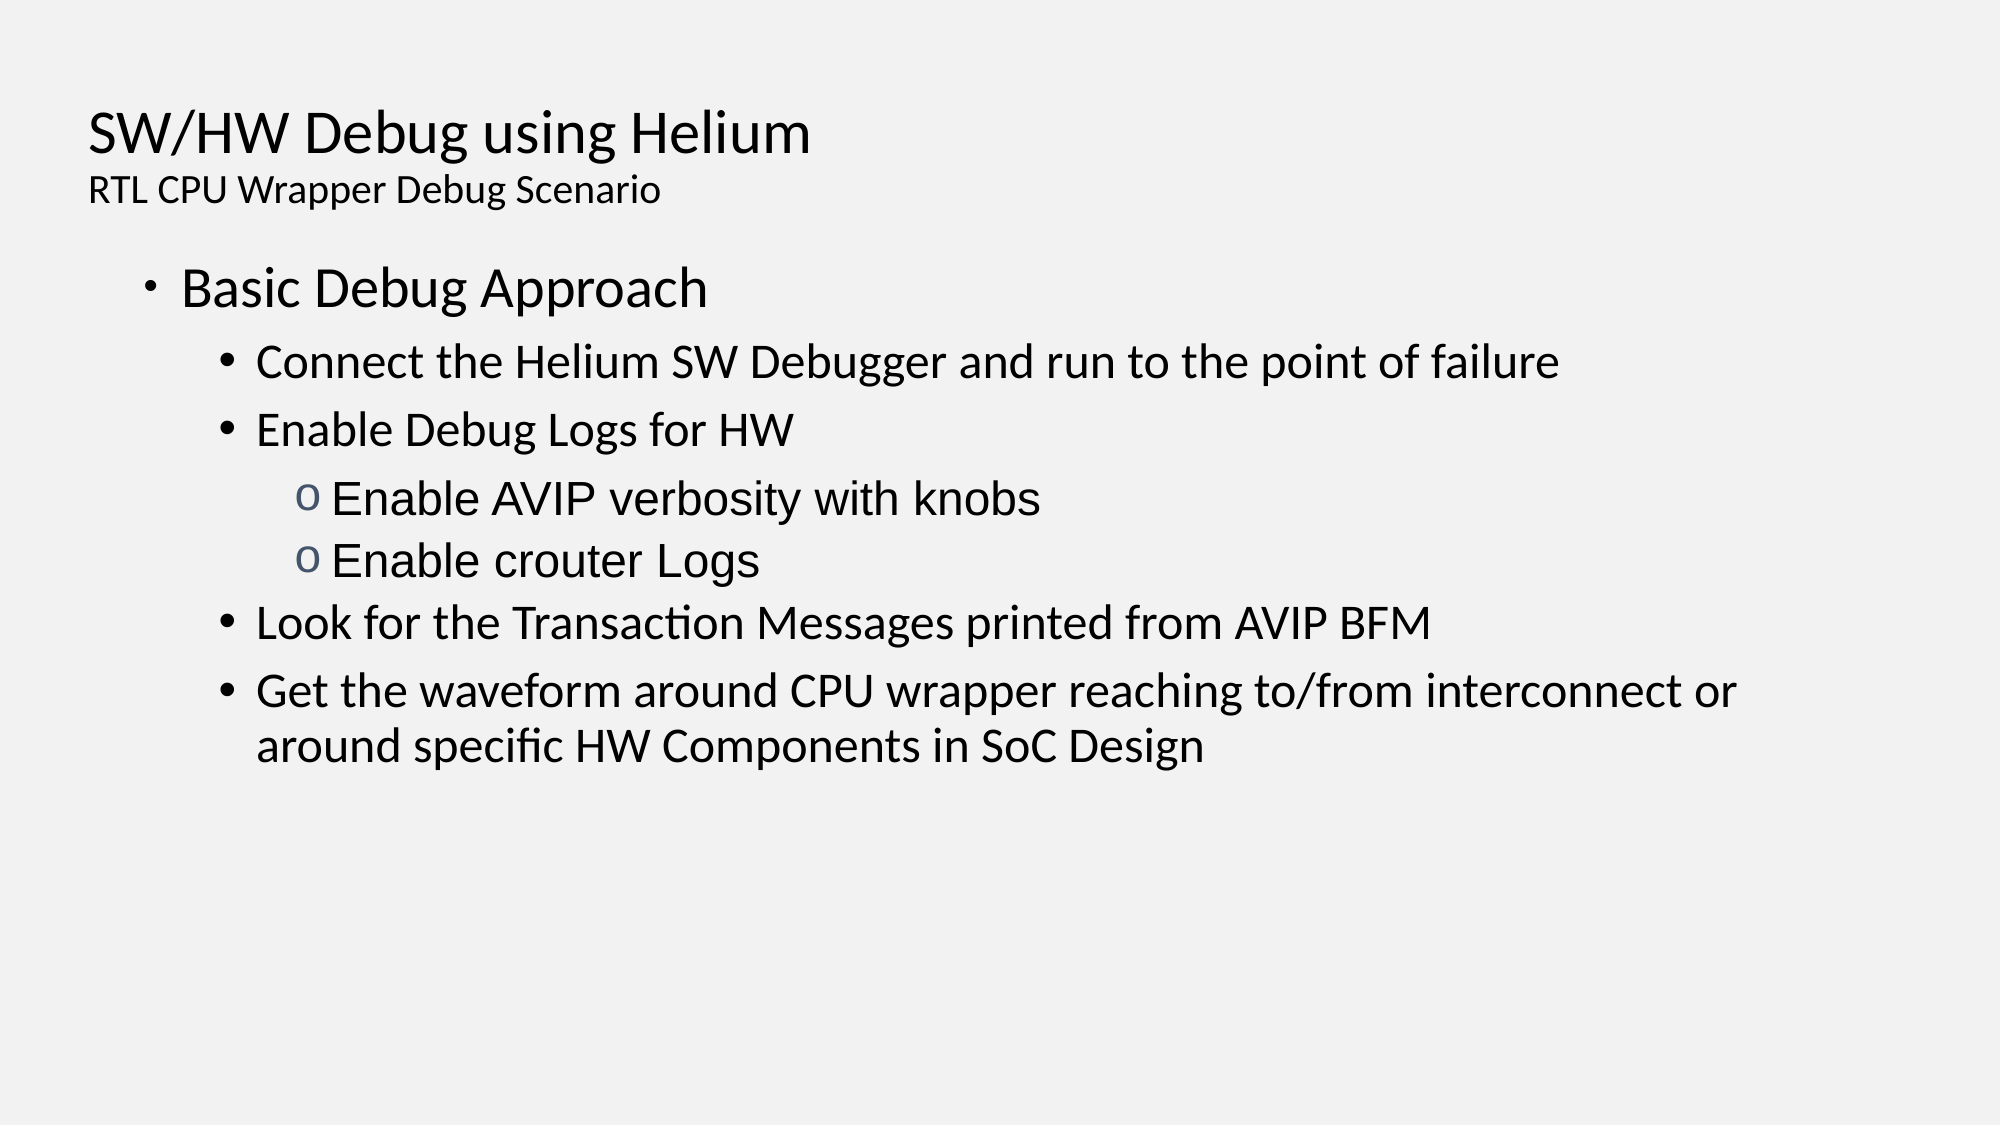

# SW/HW Debug using Helium RTL CPU Wrapper Debug Scenario
Basic Debug Approach
Connect the Helium SW Debugger and run to the point of failure
Enable Debug Logs for HW
Enable AVIP verbosity with knobs
Enable crouter Logs
Look for the Transaction Messages printed from AVIP BFM
Get the waveform around CPU wrapper reaching to/from interconnect or around specific HW Components in SoC Design